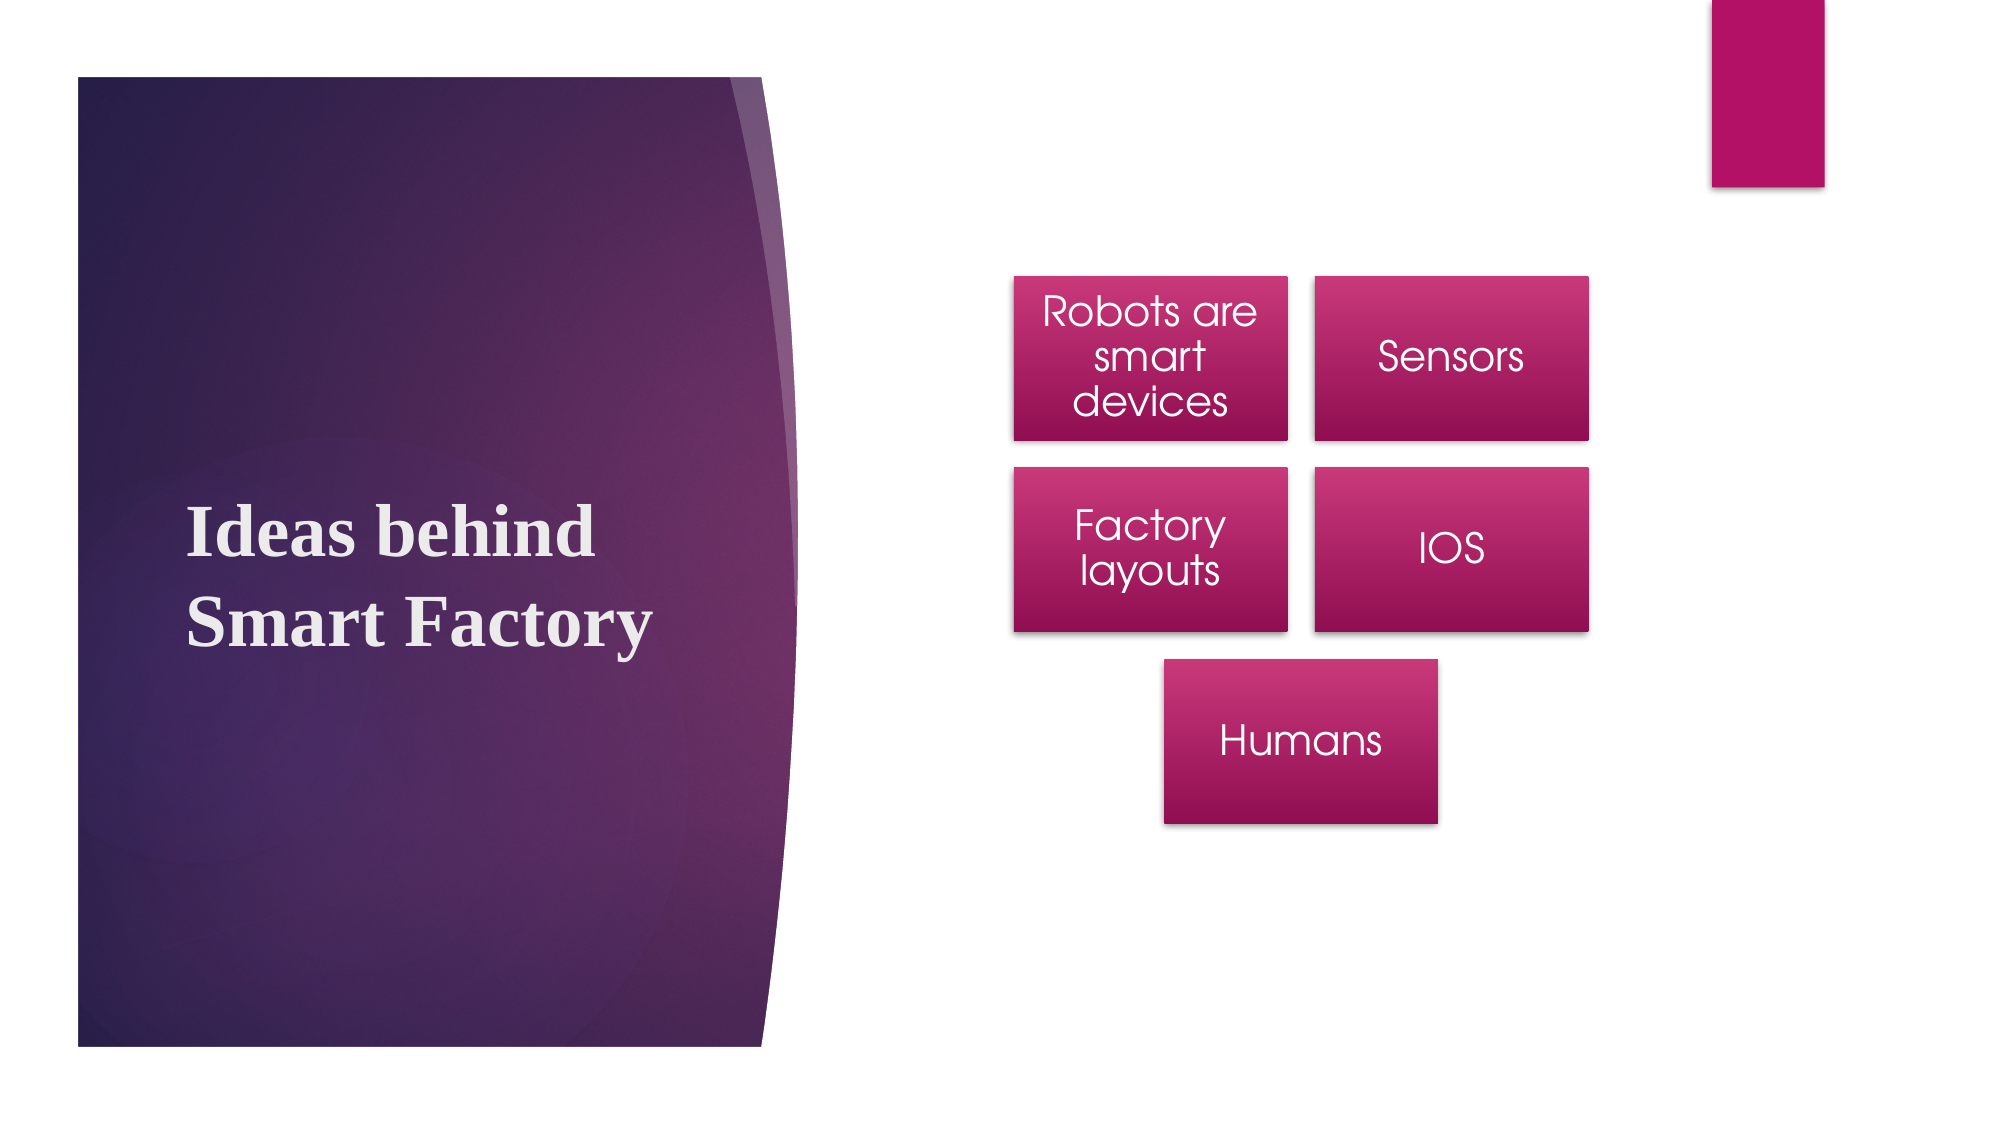

Robots are smart devices
Sensors
Factory layouts
IOS
Humans
# Ideas behind Smart Factory